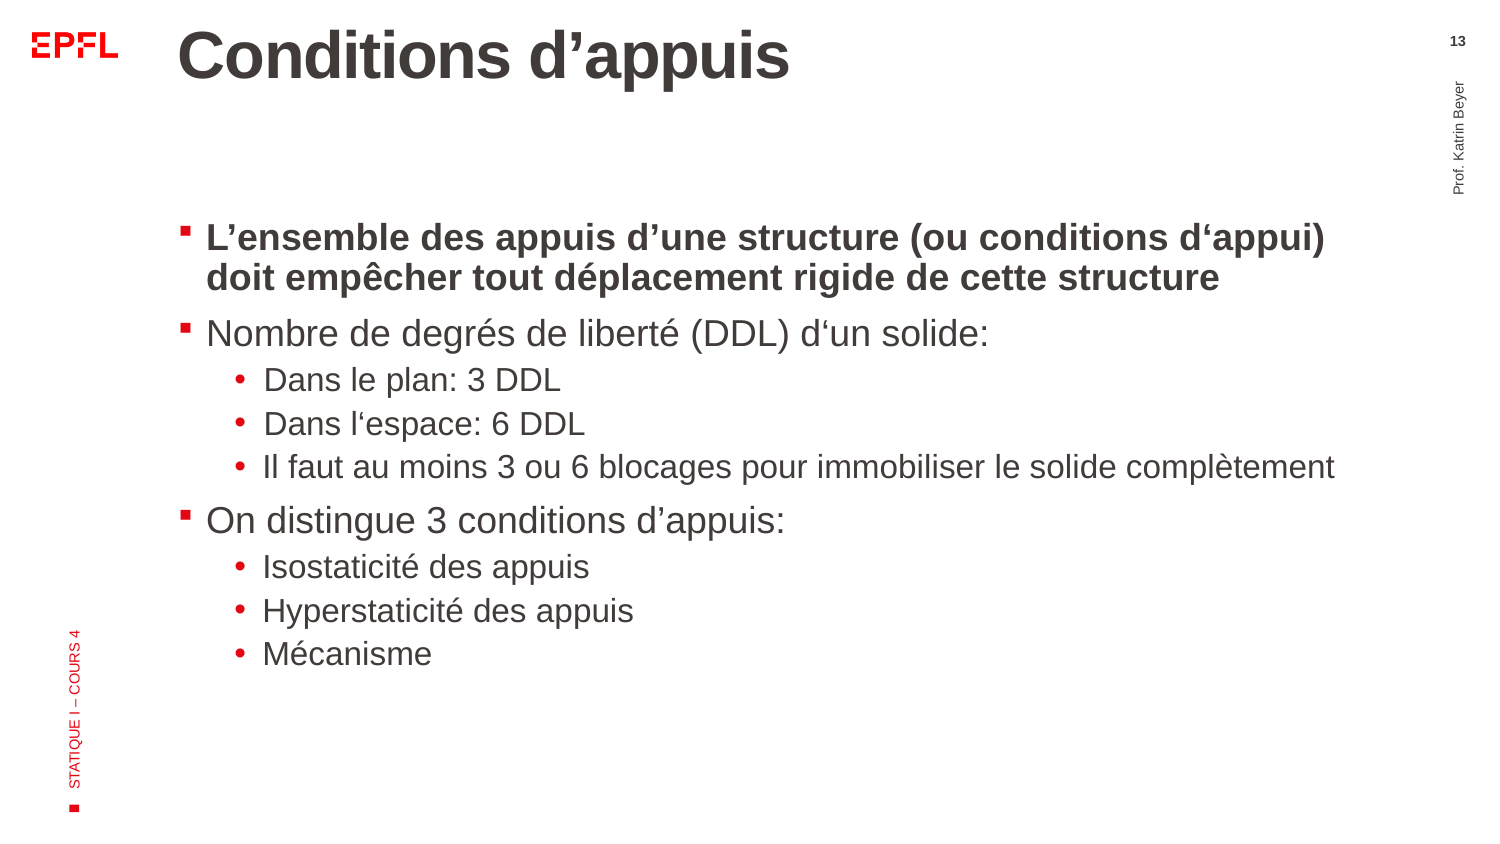

# Conditions d’appuis
13
L’ensemble des appuis d’une structure (ou conditions d‘appui) doit empêcher tout déplacement rigide de cette structure
Nombre de degrés de liberté (DDL) d‘un solide:
Dans le plan: 3 DDL
Dans l‘espace: 6 DDL
Il faut au moins 3 ou 6 blocages pour immobiliser le solide complètement
On distingue 3 conditions d’appuis:
Isostaticité des appuis
Hyperstaticité des appuis
Mécanisme

Prof. Katrin Beyer
STATIQUE I – COURS 4